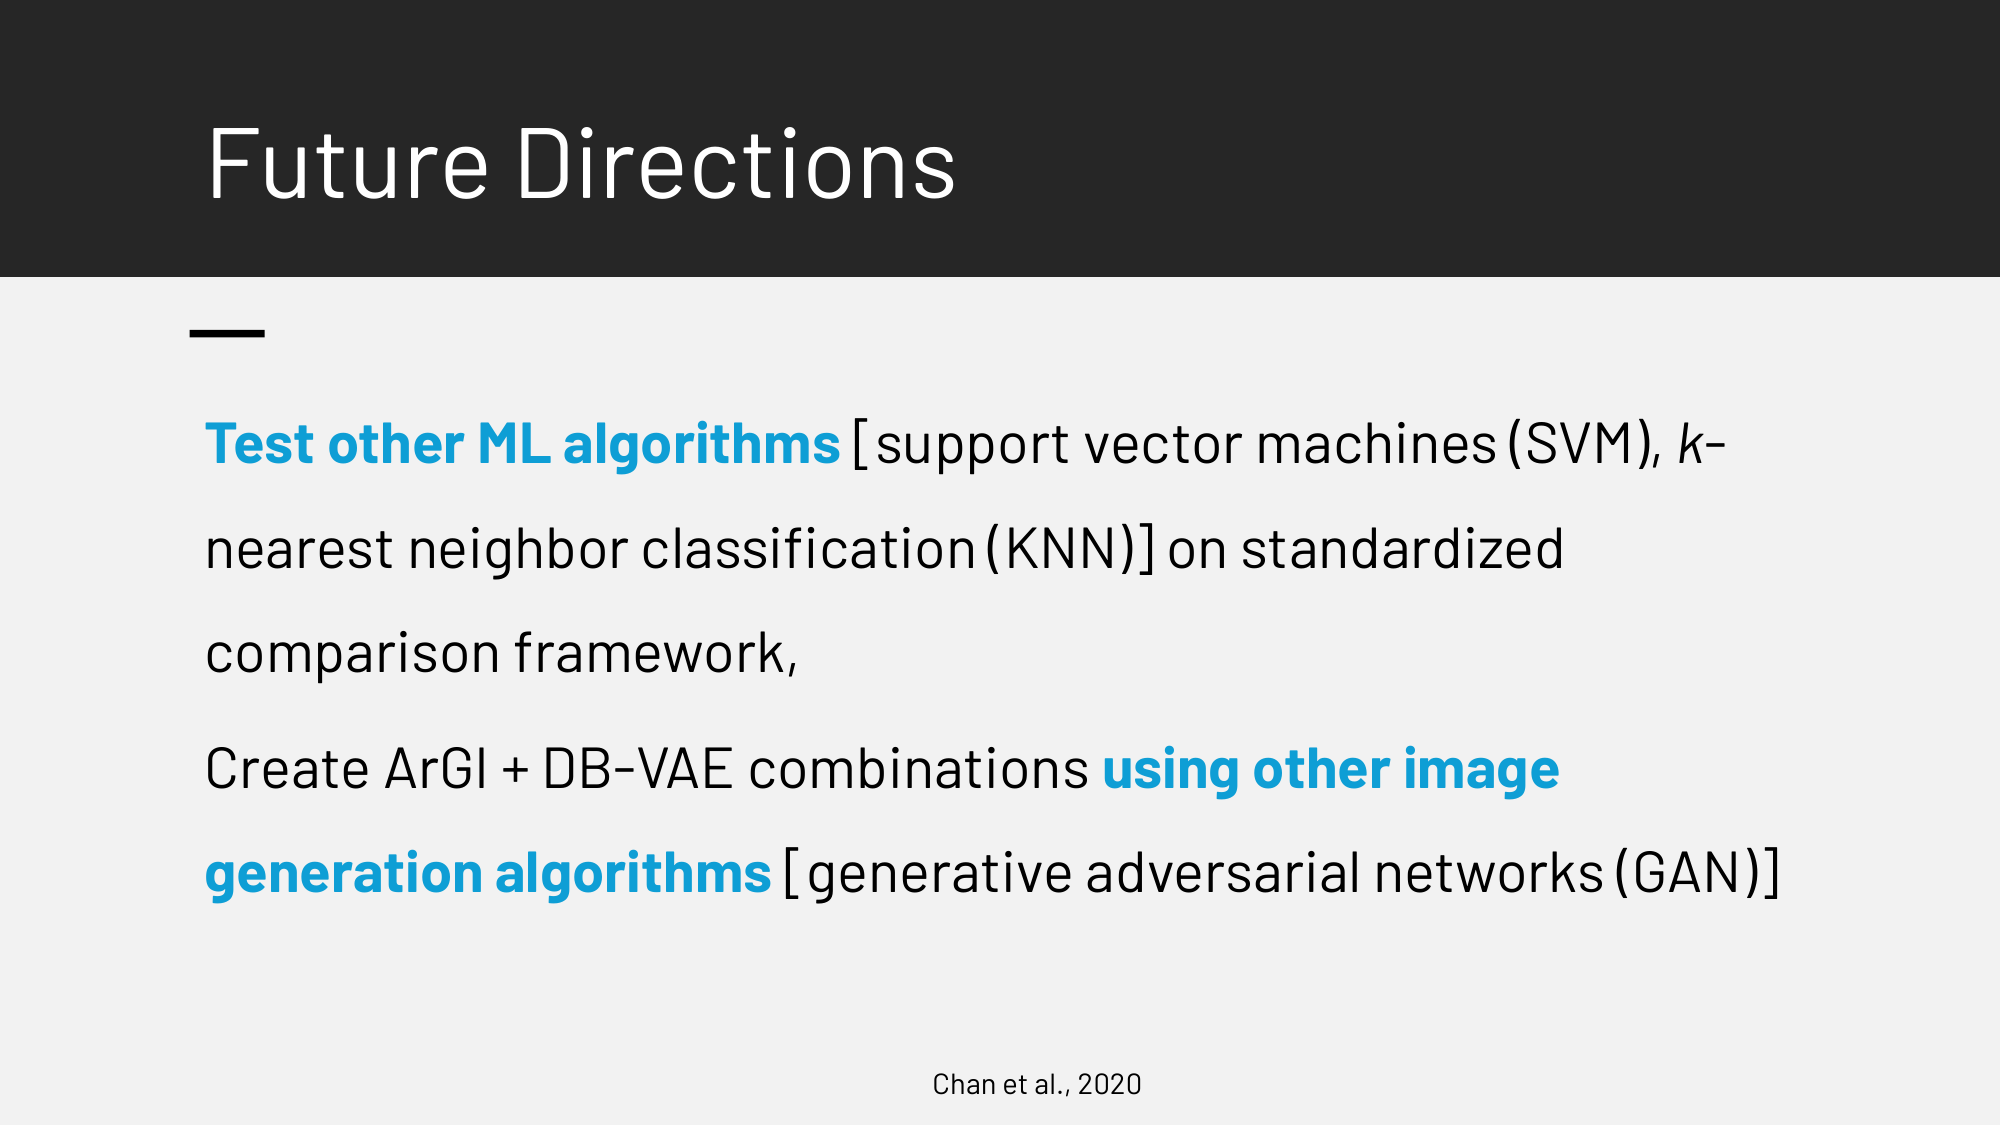

# Future Directions

Test other ML algorithms [support vector machines (SVM), k-nearest neighbor classification (KNN)] on standardized comparison framework,
Create ArGI + DB-VAE combinations using other image generation algorithms [generative adversarial networks (GAN)]
Chan et al., 2020